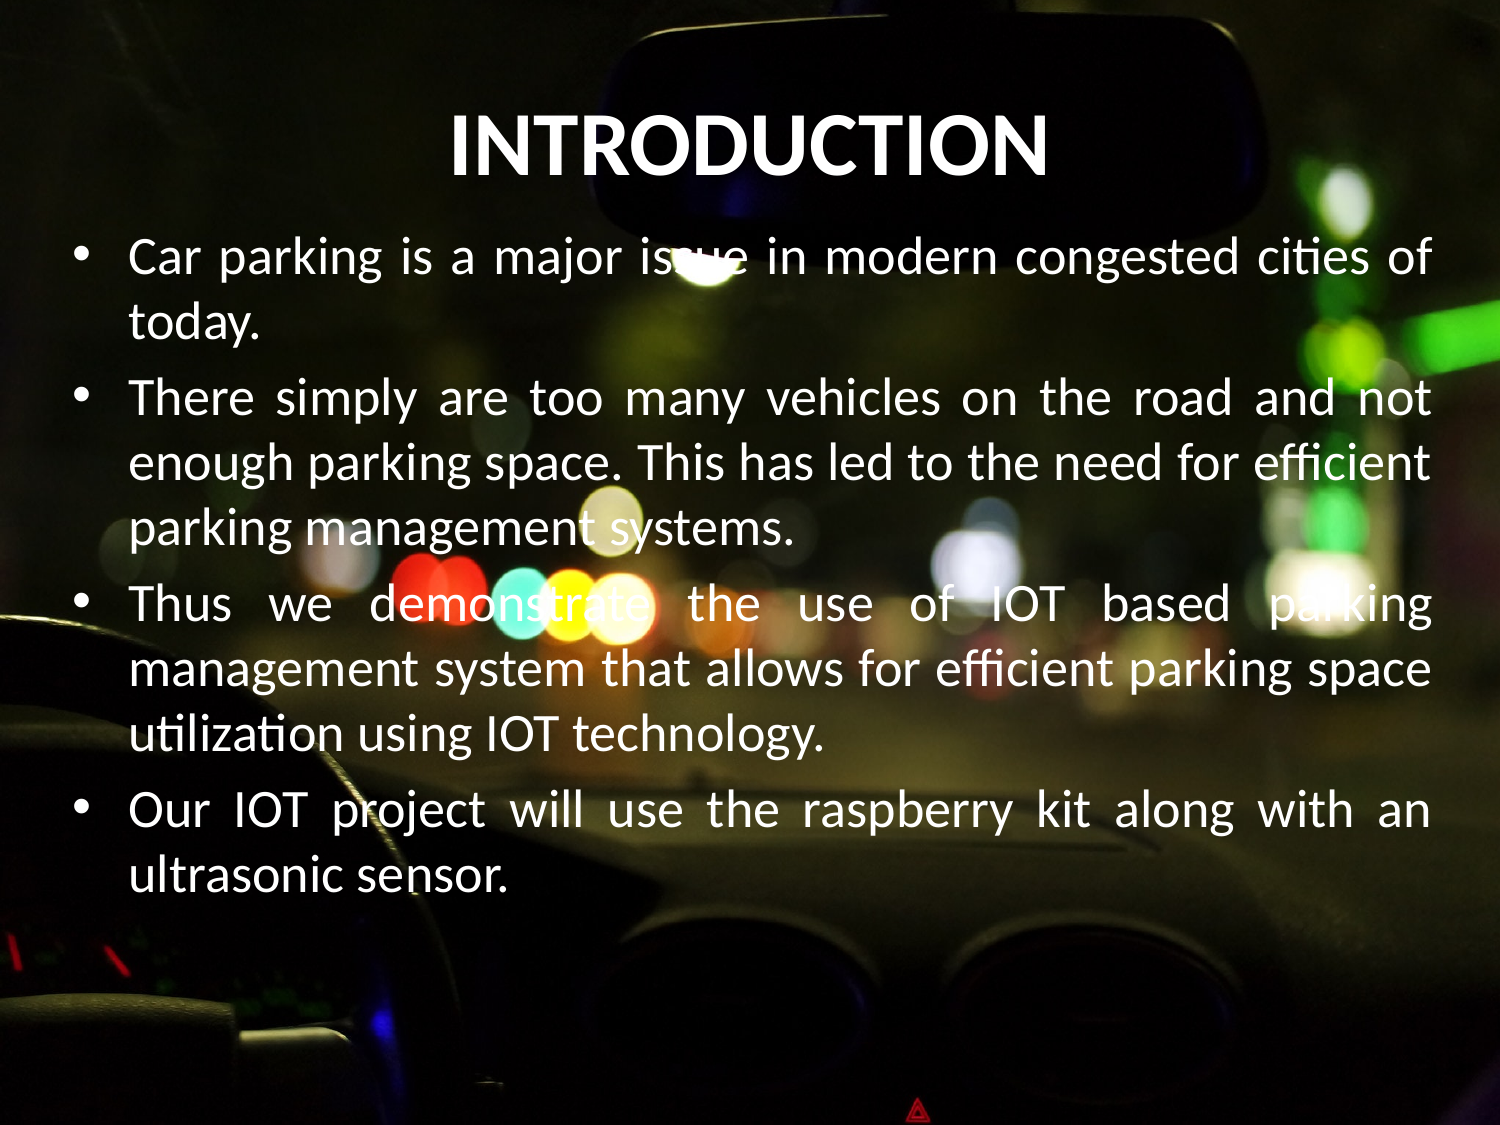

# INTRODUCTION
Car parking is a major issue in modern congested cities of today.
There simply are too many vehicles on the road and not enough parking space. This has led to the need for efficient parking management systems.
Thus we demonstrate the use of IOT based parking management system that allows for efficient parking space utilization using IOT technology.
Our IOT project will use the raspberry kit along with an ultrasonic sensor.